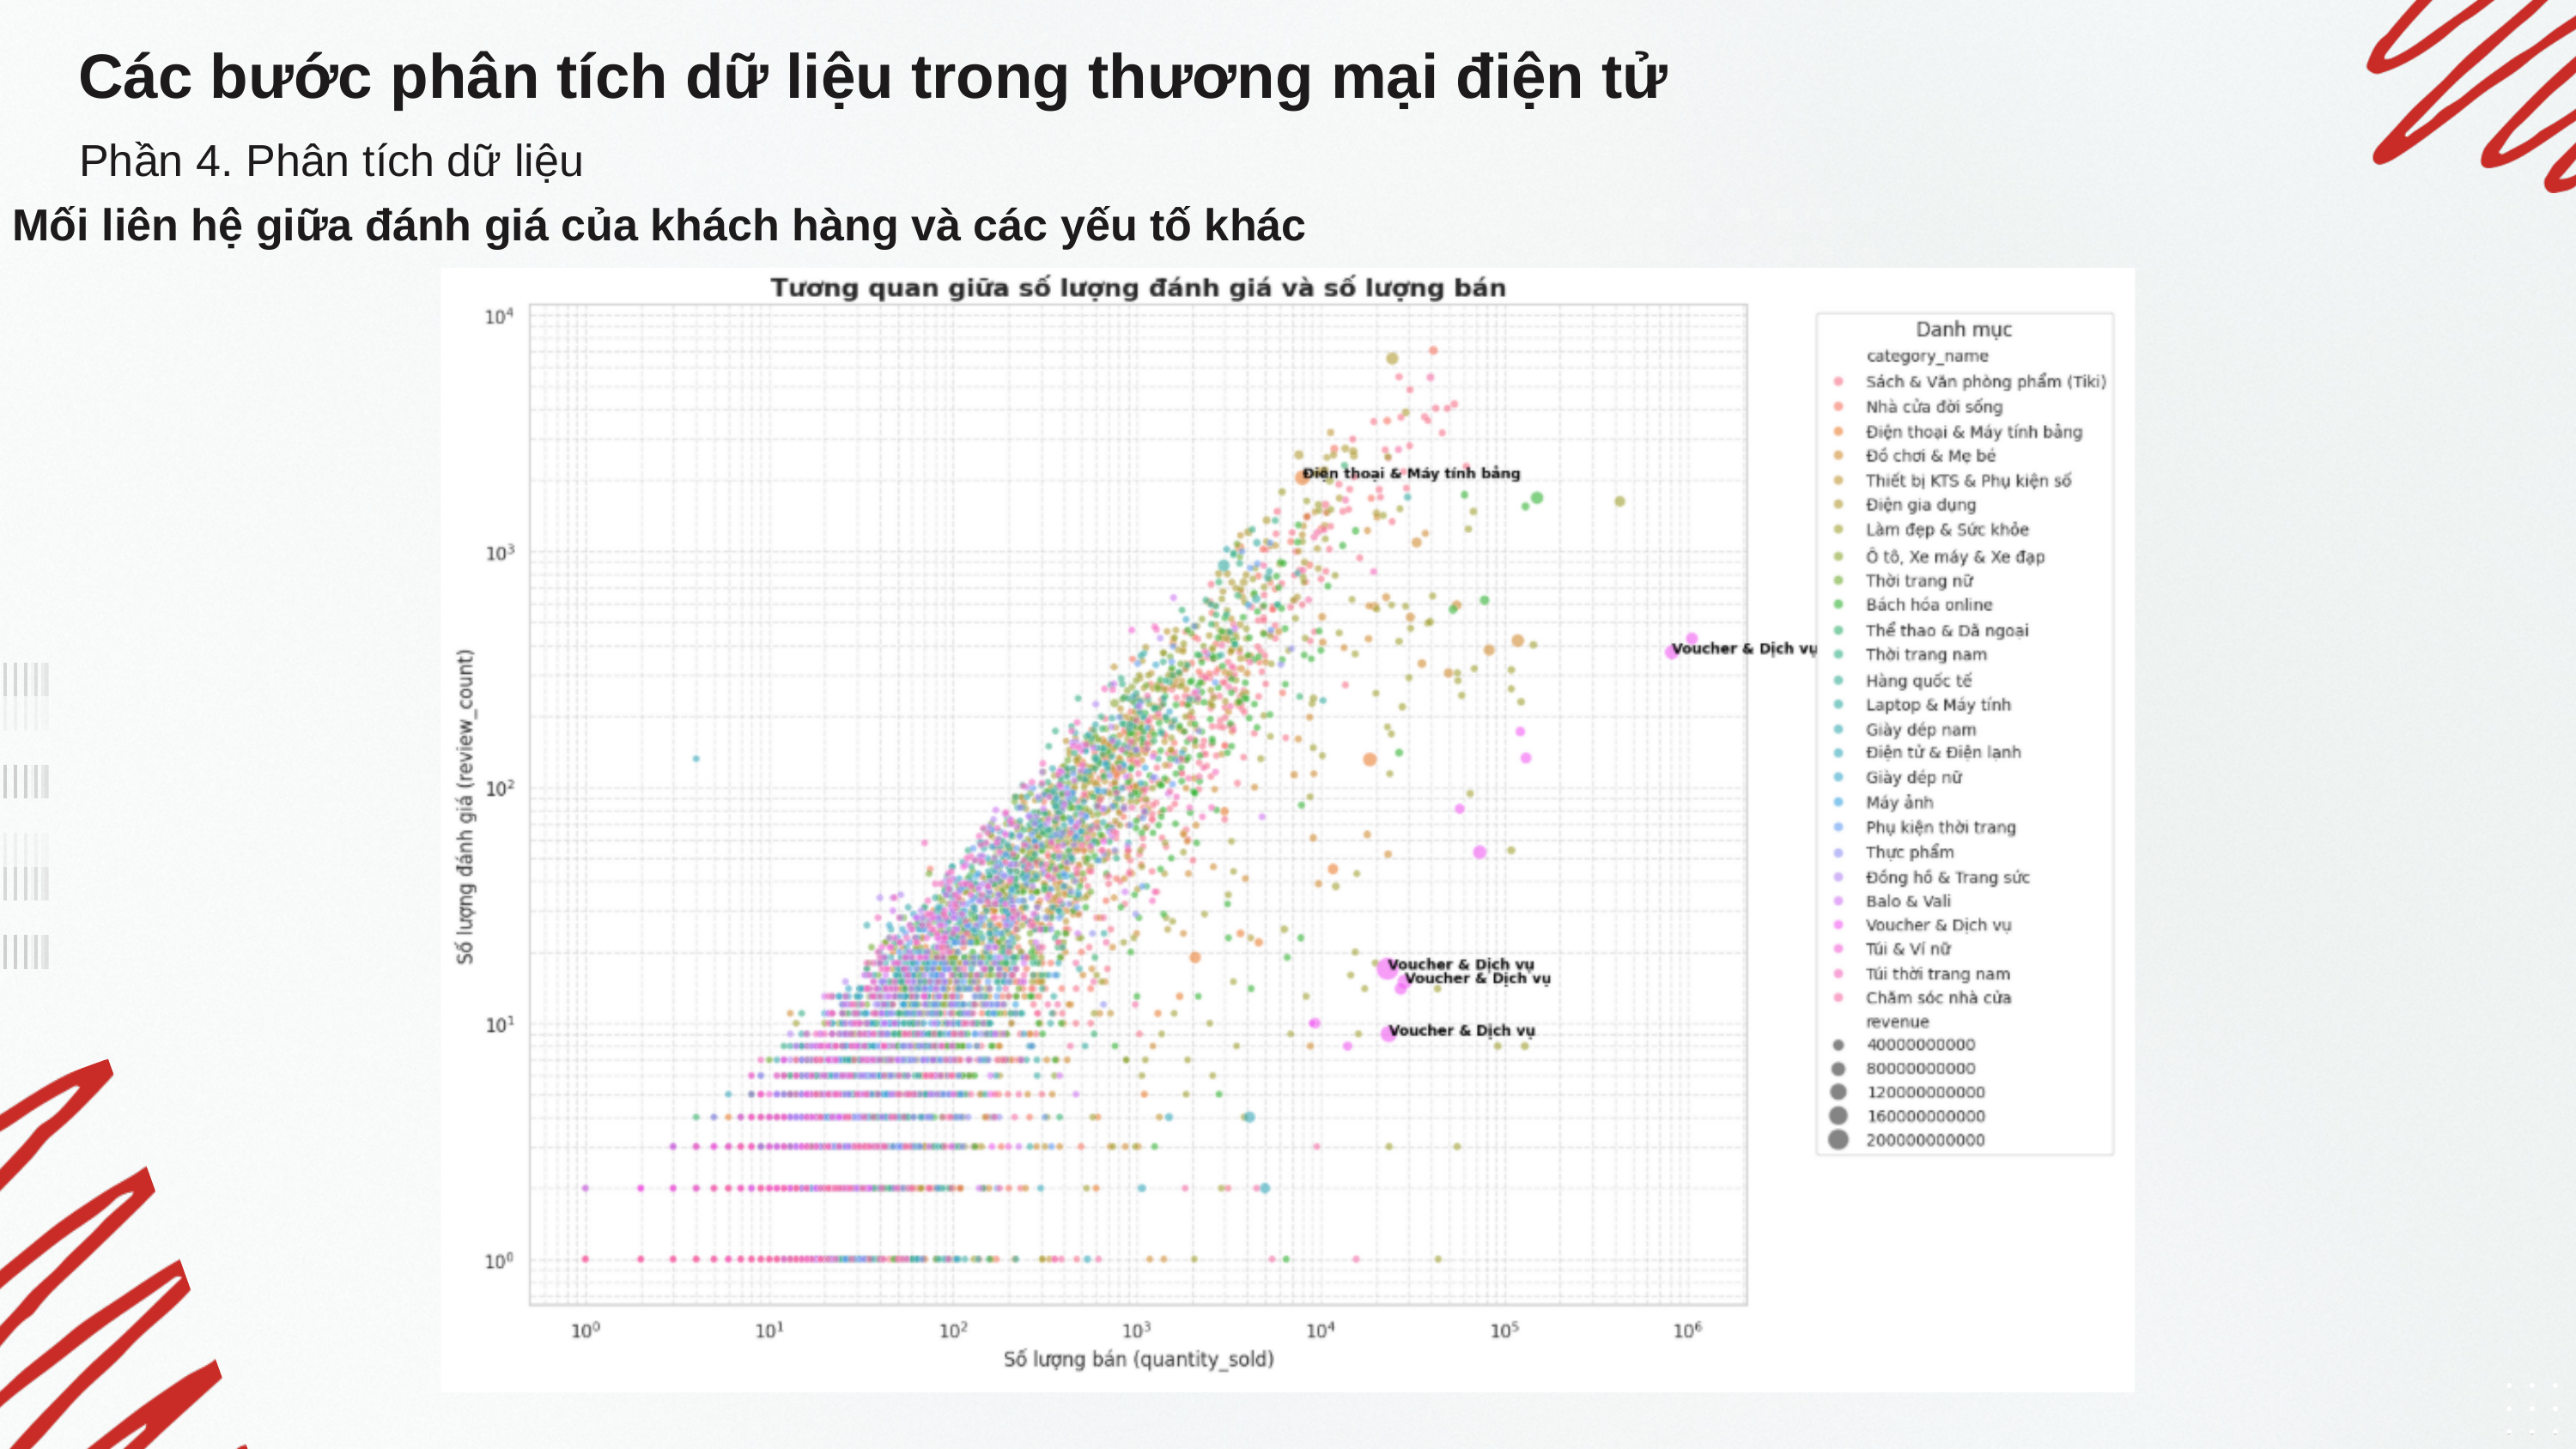

Các bước phân tích dữ liệu trong thương mại điện tử
Phần 4. Phân tích dữ liệu

Mối liên hệ giữa đánh giá của khách hàng và các yếu tố khác